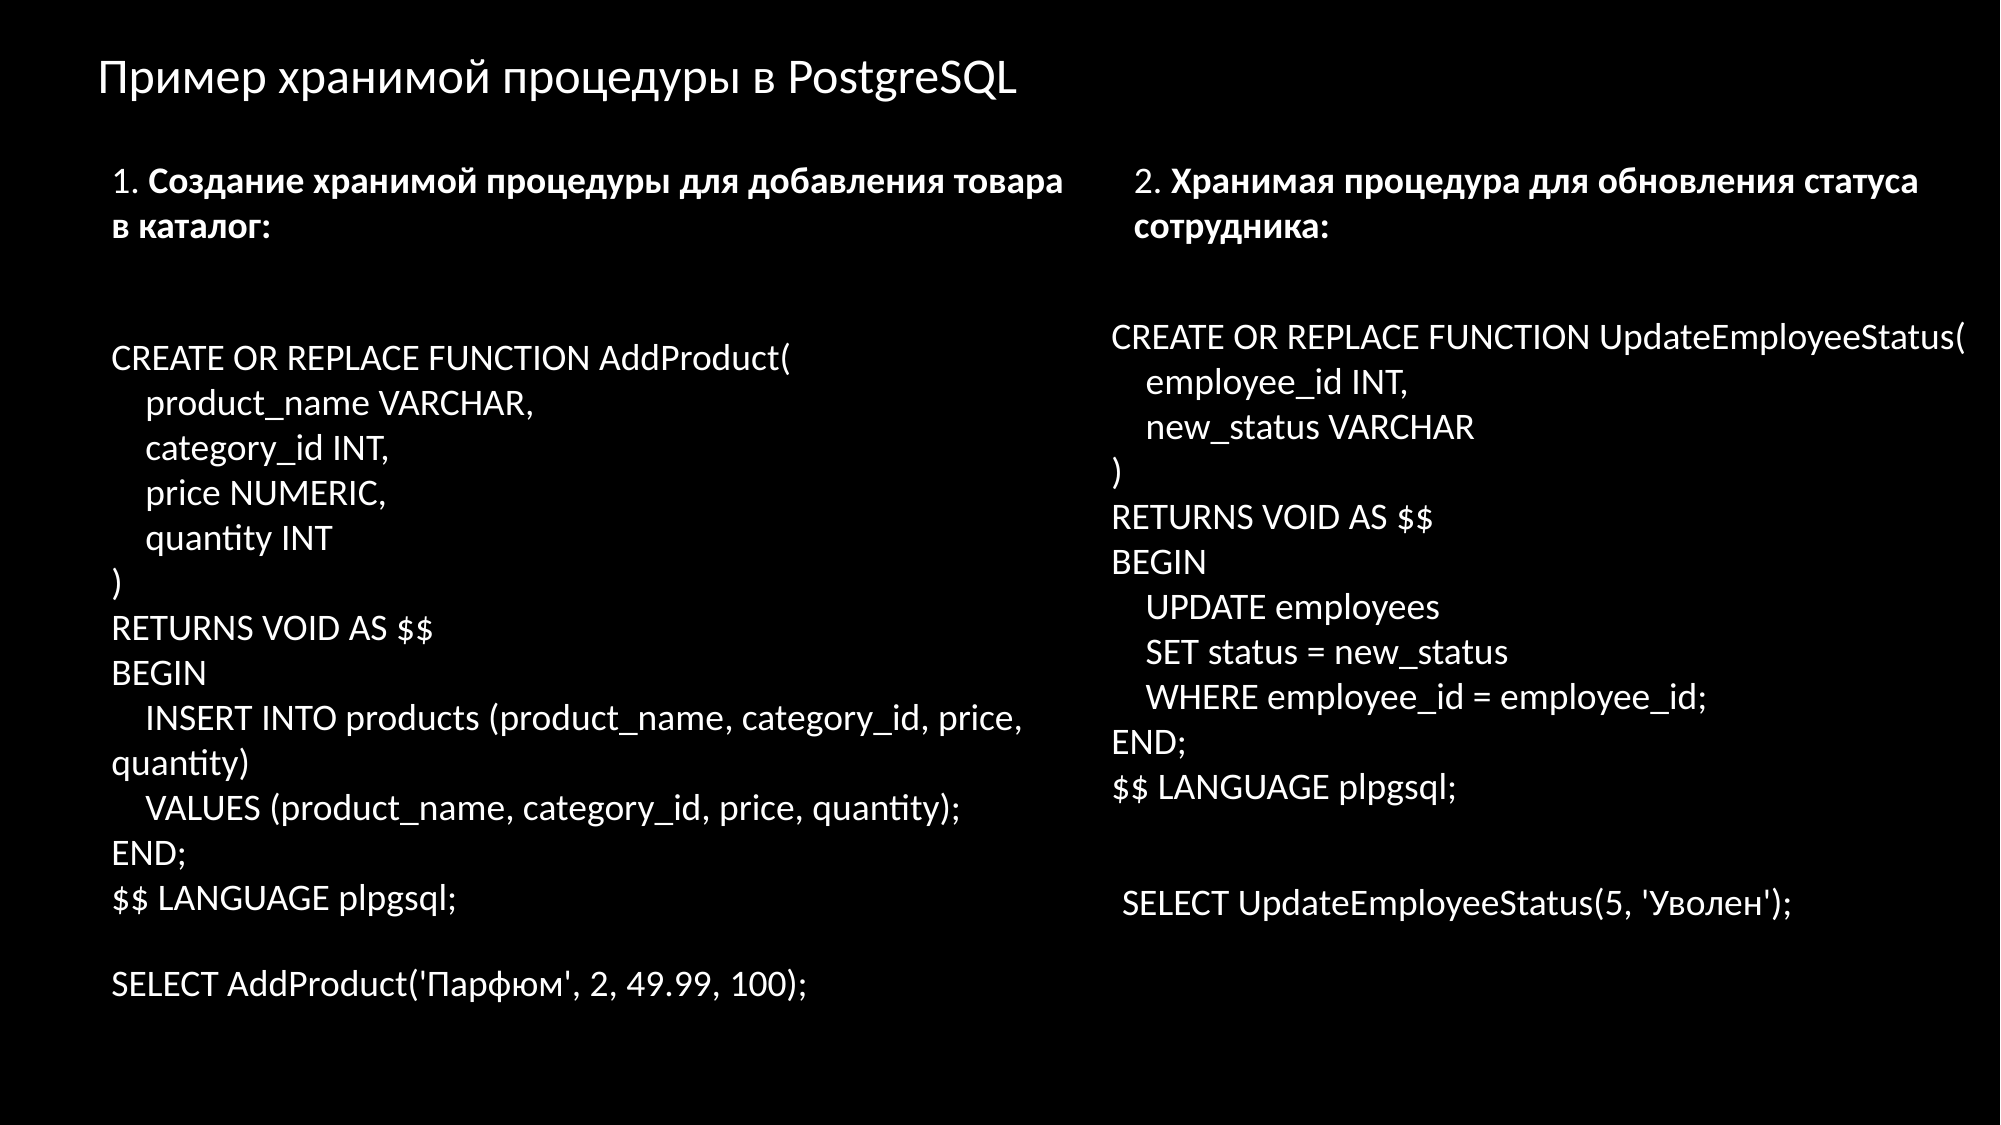

Пример хранимой процедуры в PostgreSQL
1. Создание хранимой процедуры для добавления товара в каталог:
2. Хранимая процедура для обновления статуса сотрудника:
CREATE OR REPLACE FUNCTION UpdateEmployeeStatus(
    employee_id INT,
    new_status VARCHAR
)
RETURNS VOID AS $$
BEGIN
    UPDATE employees
    SET status = new_status
    WHERE employee_id = employee_id;
END;
$$ LANGUAGE plpgsql;
CREATE OR REPLACE FUNCTION AddProduct(
    product_name VARCHAR,
    category_id INT,
    price NUMERIC,
    quantity INT
)
RETURNS VOID AS $$
BEGIN
    INSERT INTO products (product_name, category_id, price, quantity)
    VALUES (product_name, category_id, price, quantity);
END;
$$ LANGUAGE plpgsql;
SELECT UpdateEmployeeStatus(5, 'Уволен');
SELECT AddProduct('Парфюм', 2, 49.99, 100);